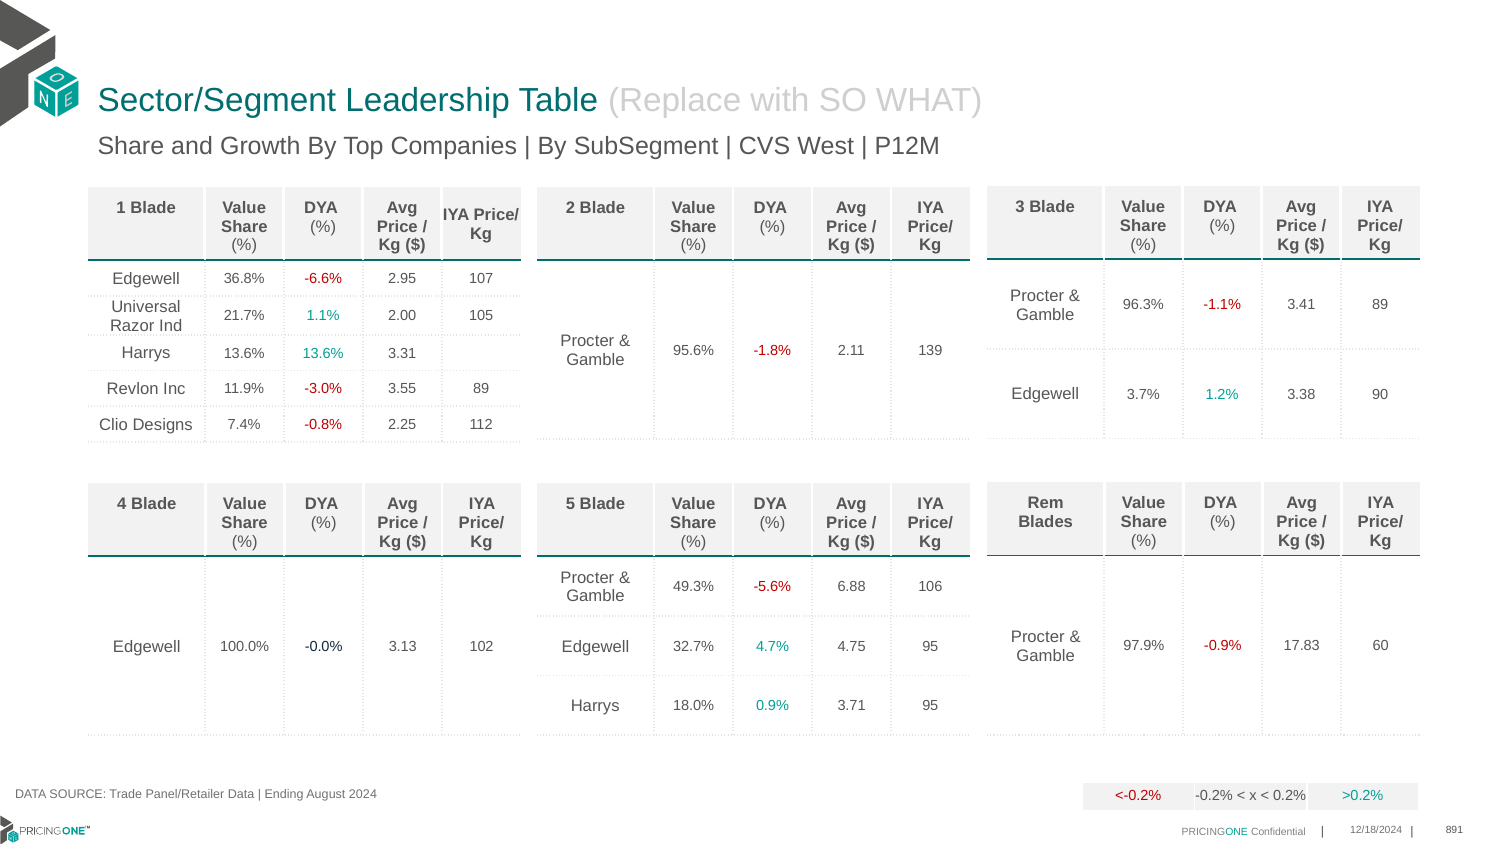

# Sector/Segment Leadership Table (Replace with SO WHAT)
Share and Growth By Top Companies | By SubSegment | CVS West | P12M
| 3 Blade | Value Share (%) | DYA (%) | Avg Price /Kg ($) | IYA Price/Kg |
| --- | --- | --- | --- | --- |
| Procter & Gamble | 96.3% | -1.1% | 3.41 | 89 |
| Edgewell | 3.7% | 1.2% | 3.38 | 90 |
| 1 Blade | Value Share (%) | DYA (%) | Avg Price /Kg ($) | IYA Price/ Kg |
| --- | --- | --- | --- | --- |
| Edgewell | 36.8% | -6.6% | 2.95 | 107 |
| Universal Razor Ind | 21.7% | 1.1% | 2.00 | 105 |
| Harrys | 13.6% | 13.6% | 3.31 |  |
| Revlon Inc | 11.9% | -3.0% | 3.55 | 89 |
| Clio Designs | 7.4% | -0.8% | 2.25 | 112 |
| 2 Blade | Value Share (%) | DYA (%) | Avg Price /Kg ($) | IYA Price/Kg |
| --- | --- | --- | --- | --- |
| Procter & Gamble | 95.6% | -1.8% | 2.11 | 139 |
| Rem Blades | Value Share (%) | DYA (%) | Avg Price /Kg ($) | IYA Price/Kg |
| --- | --- | --- | --- | --- |
| Procter & Gamble | 97.9% | -0.9% | 17.83 | 60 |
| 4 Blade | Value Share (%) | DYA (%) | Avg Price /Kg ($) | IYA Price/Kg |
| --- | --- | --- | --- | --- |
| Edgewell | 100.0% | -0.0% | 3.13 | 102 |
| 5 Blade | Value Share (%) | DYA (%) | Avg Price /Kg ($) | IYA Price/Kg |
| --- | --- | --- | --- | --- |
| Procter & Gamble | 49.3% | -5.6% | 6.88 | 106 |
| Edgewell | 32.7% | 4.7% | 4.75 | 95 |
| Harrys | 18.0% | 0.9% | 3.71 | 95 |
DATA SOURCE: Trade Panel/Retailer Data | Ending August 2024
| <-0.2% | -0.2% < x < 0.2% | >0.2% |
| --- | --- | --- |

12/18/2024
891